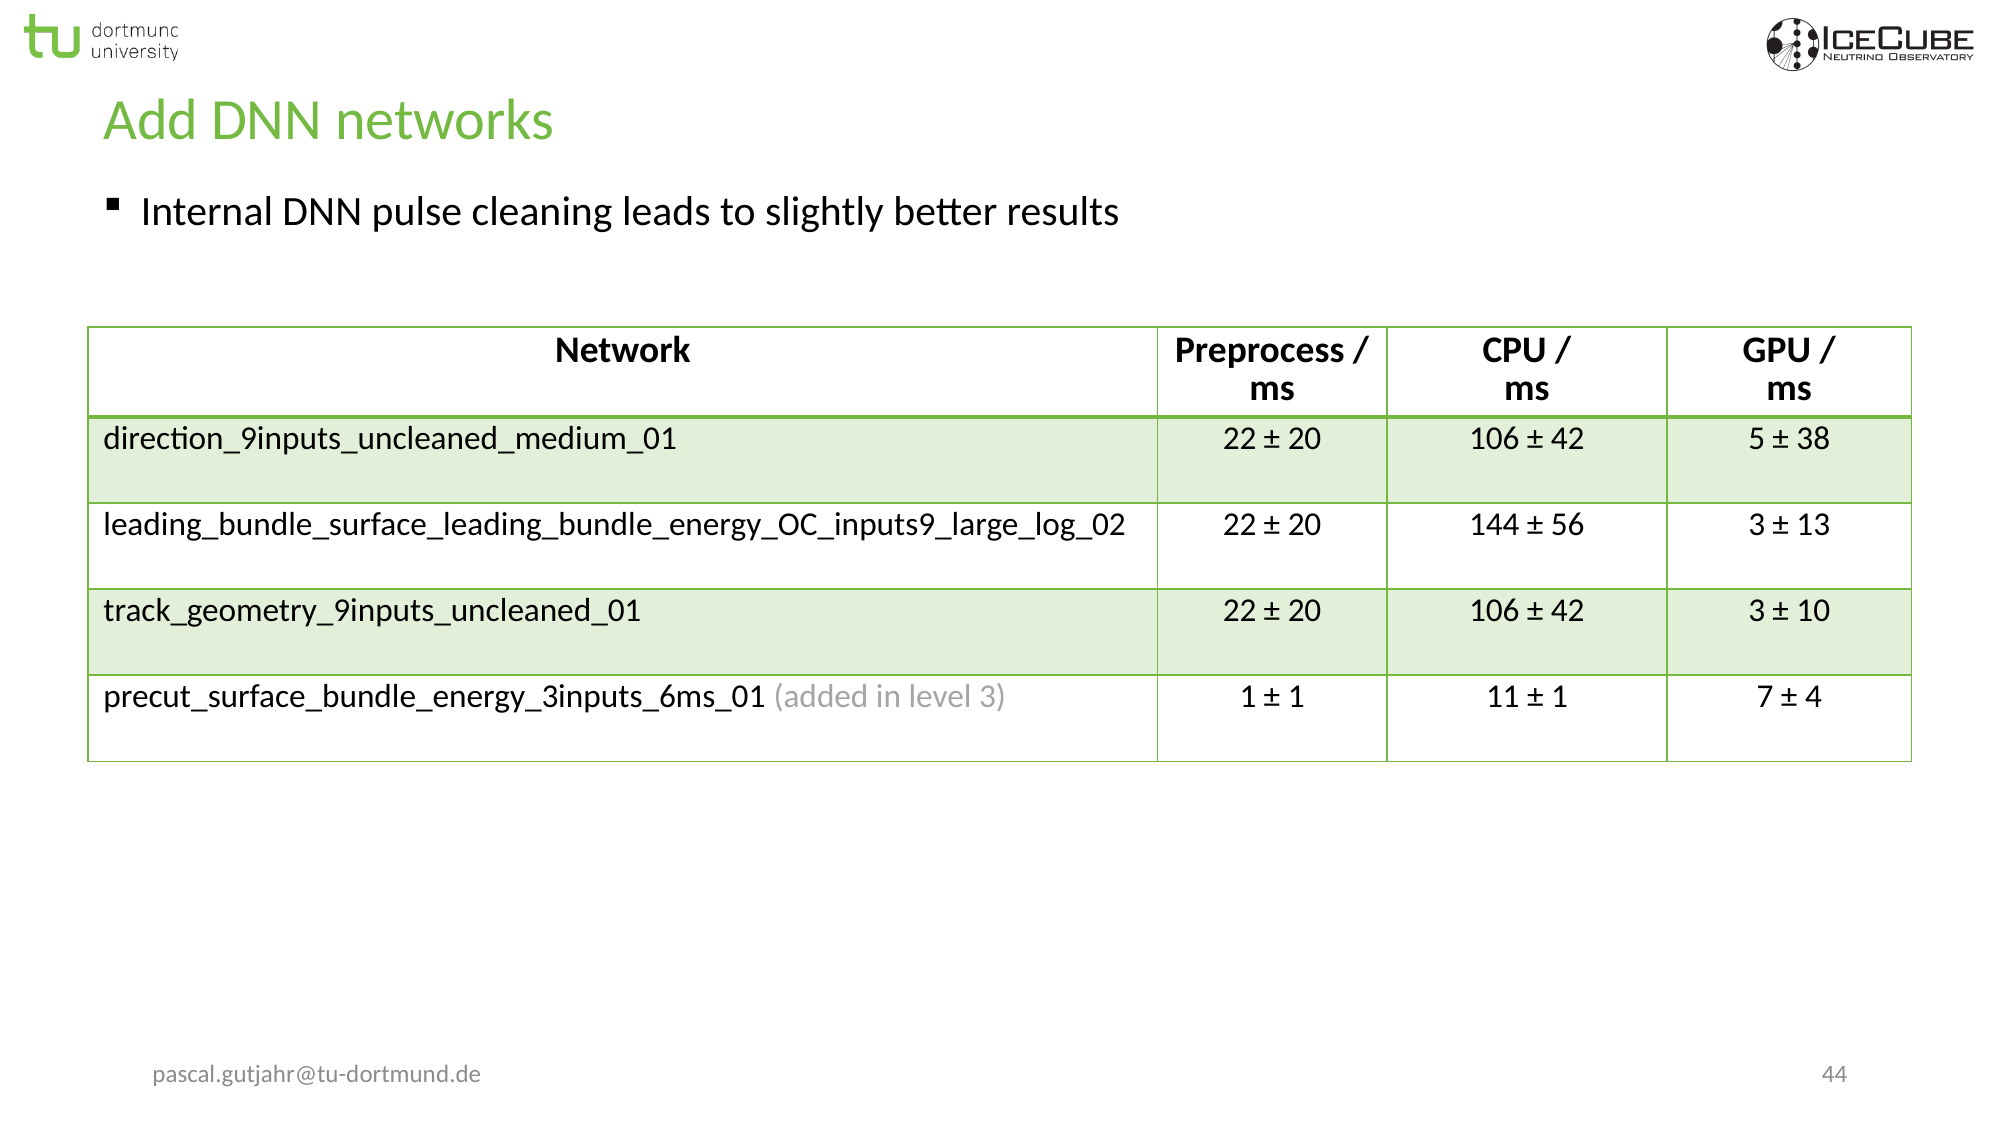

# Add DNN networks
Internal DNN pulse cleaning leads to slightly better results
| Network | Preprocess / ms | CPU / ms | GPU / ms |
| --- | --- | --- | --- |
| direction\_9inputs\_uncleaned\_medium\_01 | 22 ± 20 | 106 ± 42 | 5 ± 38 |
| leading\_bundle\_surface\_leading\_bundle\_energy\_OC\_inputs9\_large\_log\_02 | 22 ± 20 | 144 ± 56 | 3 ± 13 |
| track\_geometry\_9inputs\_uncleaned\_01 | 22 ± 20 | 106 ± 42 | 3 ± 10 |
| precut\_surface\_bundle\_energy\_3inputs\_6ms\_01 (added in level 3) | 1 ± 1 | 11 ± 1 | 7 ± 4 |
pascal.gutjahr@tu-dortmund.de
44